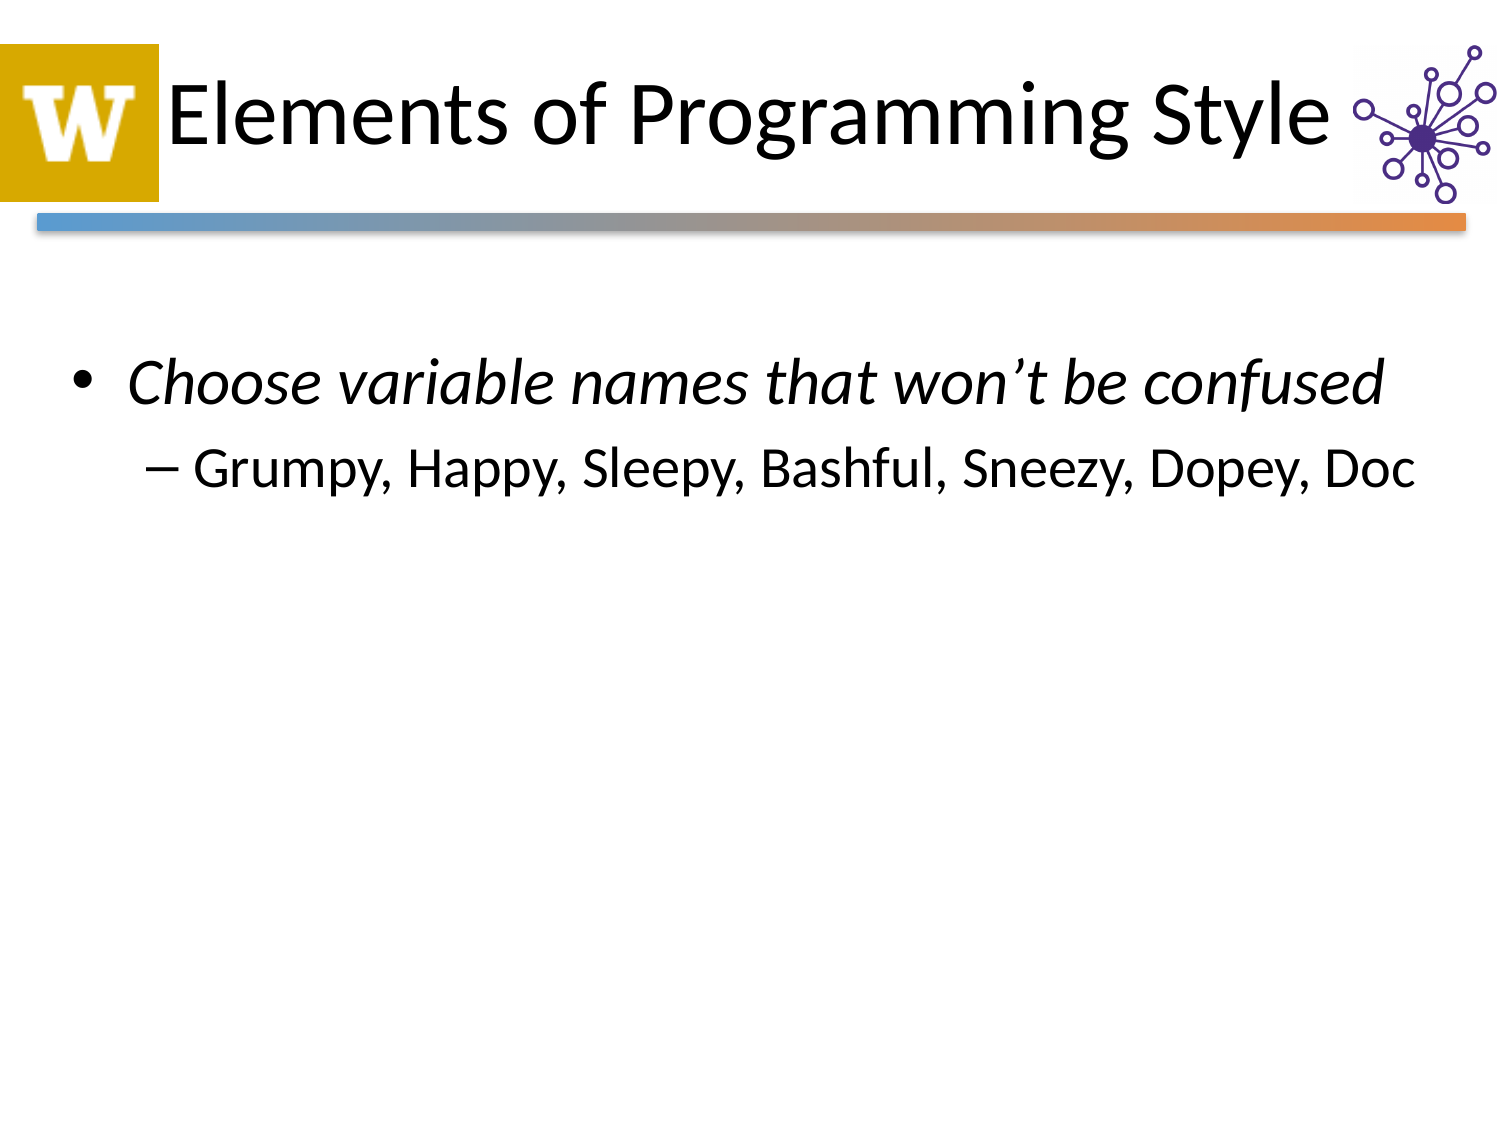

# Elements of Programming Style
Choose variable names that won’t be confused
Grumpy, Happy, Sleepy, Bashful, Sneezy, Dopey, Doc